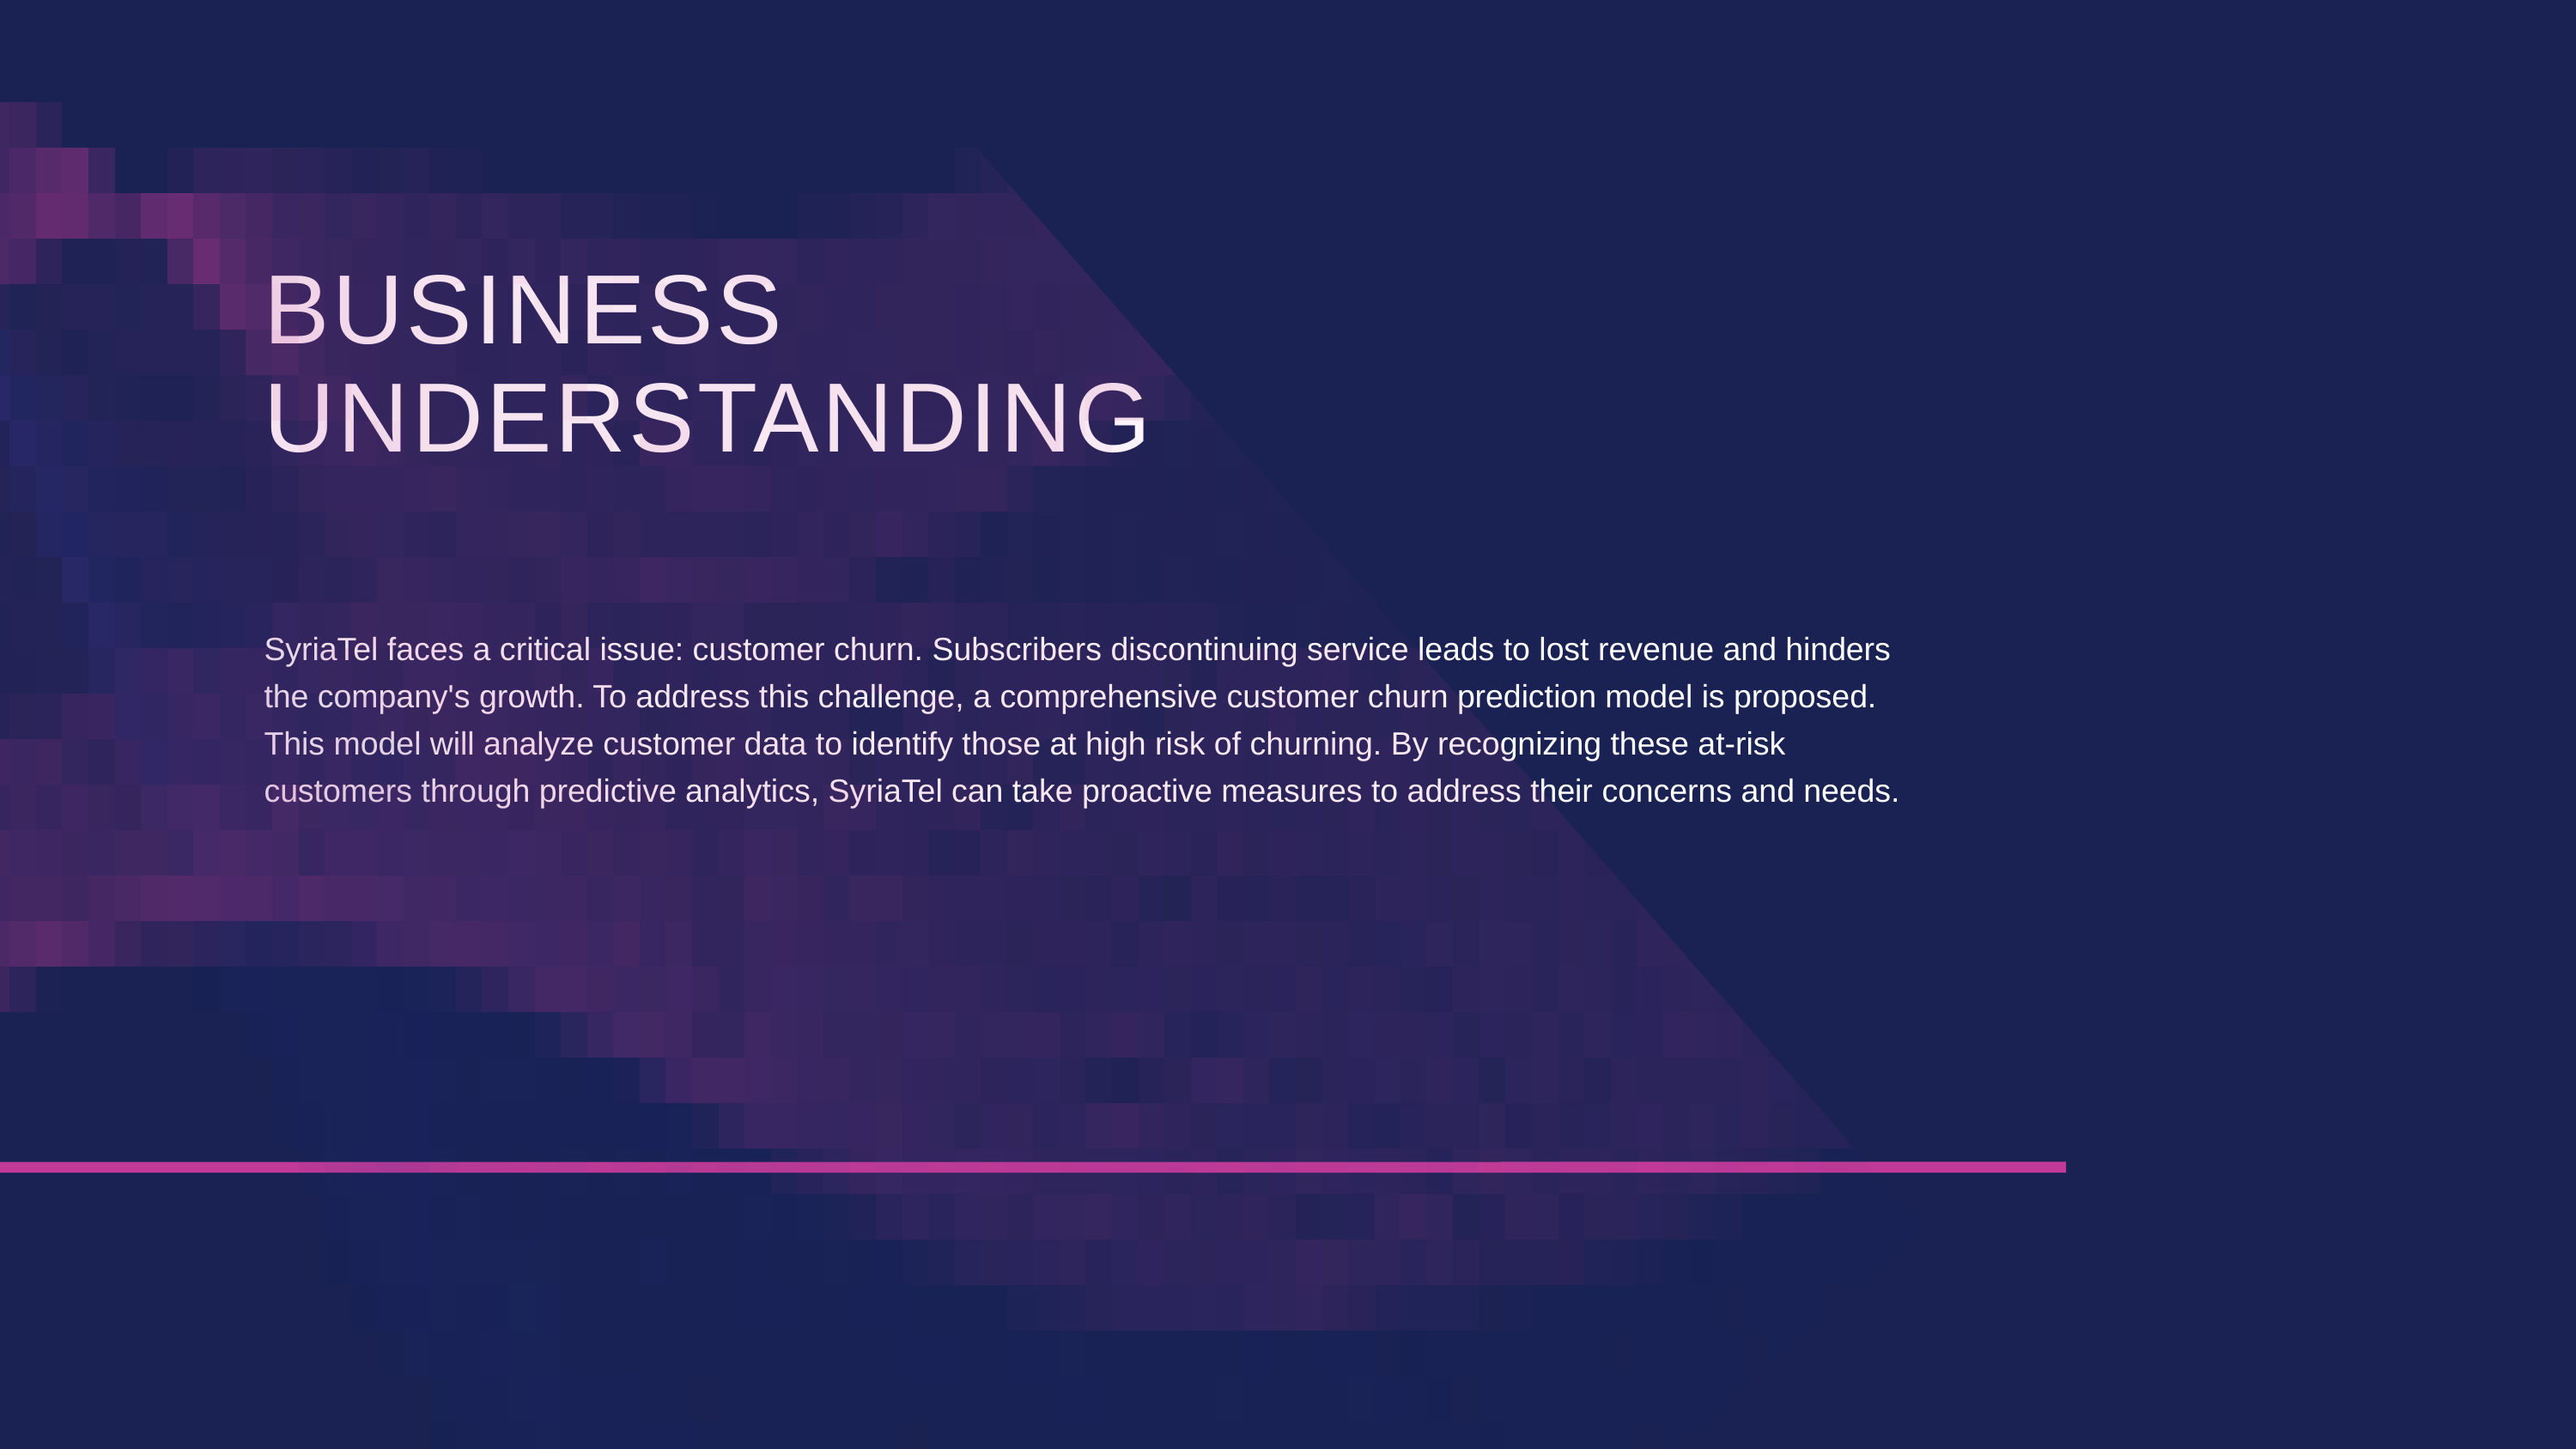

BUSINESS UNDERSTANDING
SyriaTel faces a critical issue: customer churn. Subscribers discontinuing service leads to lost revenue and hinders the company's growth. To address this challenge, a comprehensive customer churn prediction model is proposed. This model will analyze customer data to identify those at high risk of churning. By recognizing these at-risk customers through predictive analytics, SyriaTel can take proactive measures to address their concerns and needs.